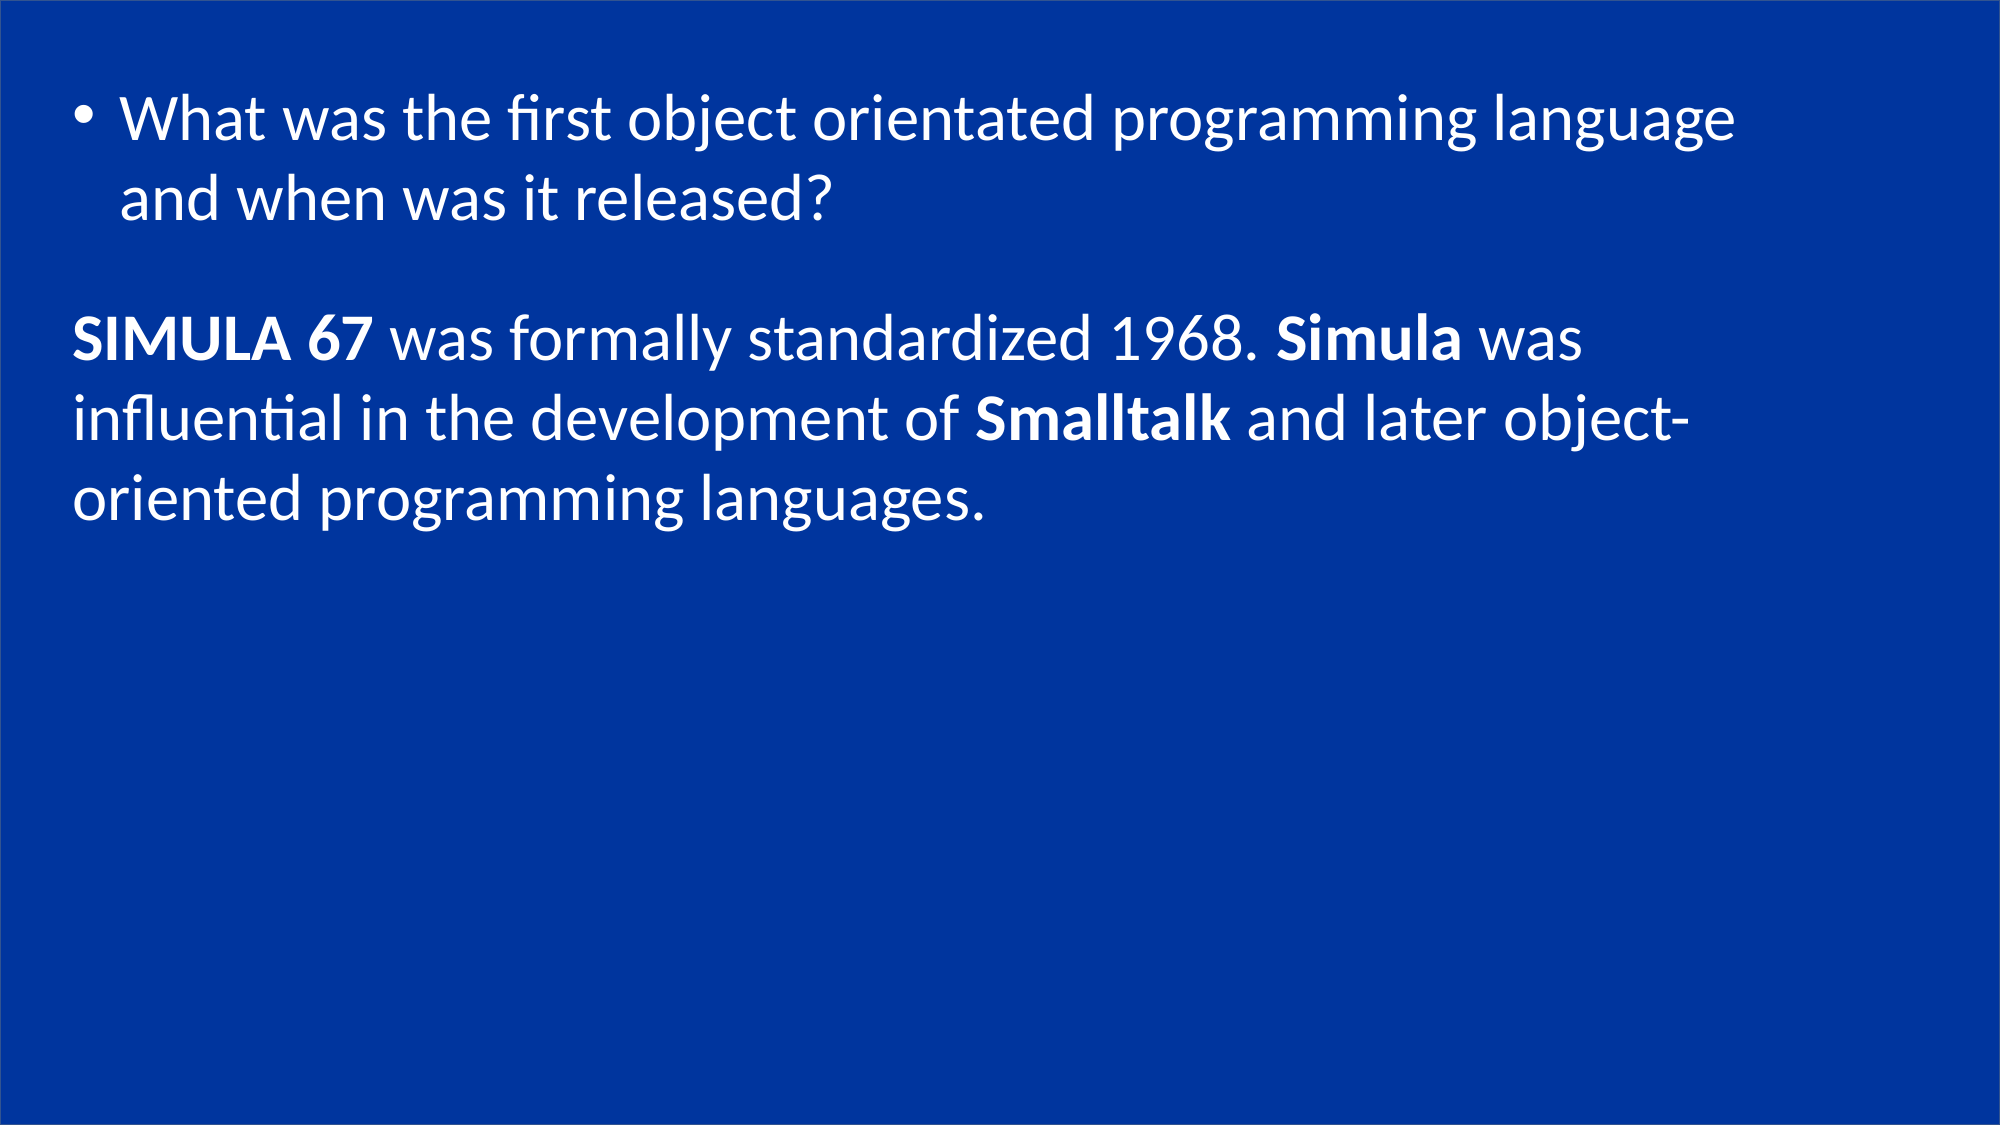

What was the first object orientated programming language and when was it released?

SIMULA 67 was formally standardized 1968. Simula was influential in the development of Smalltalk and later object-oriented programming languages.